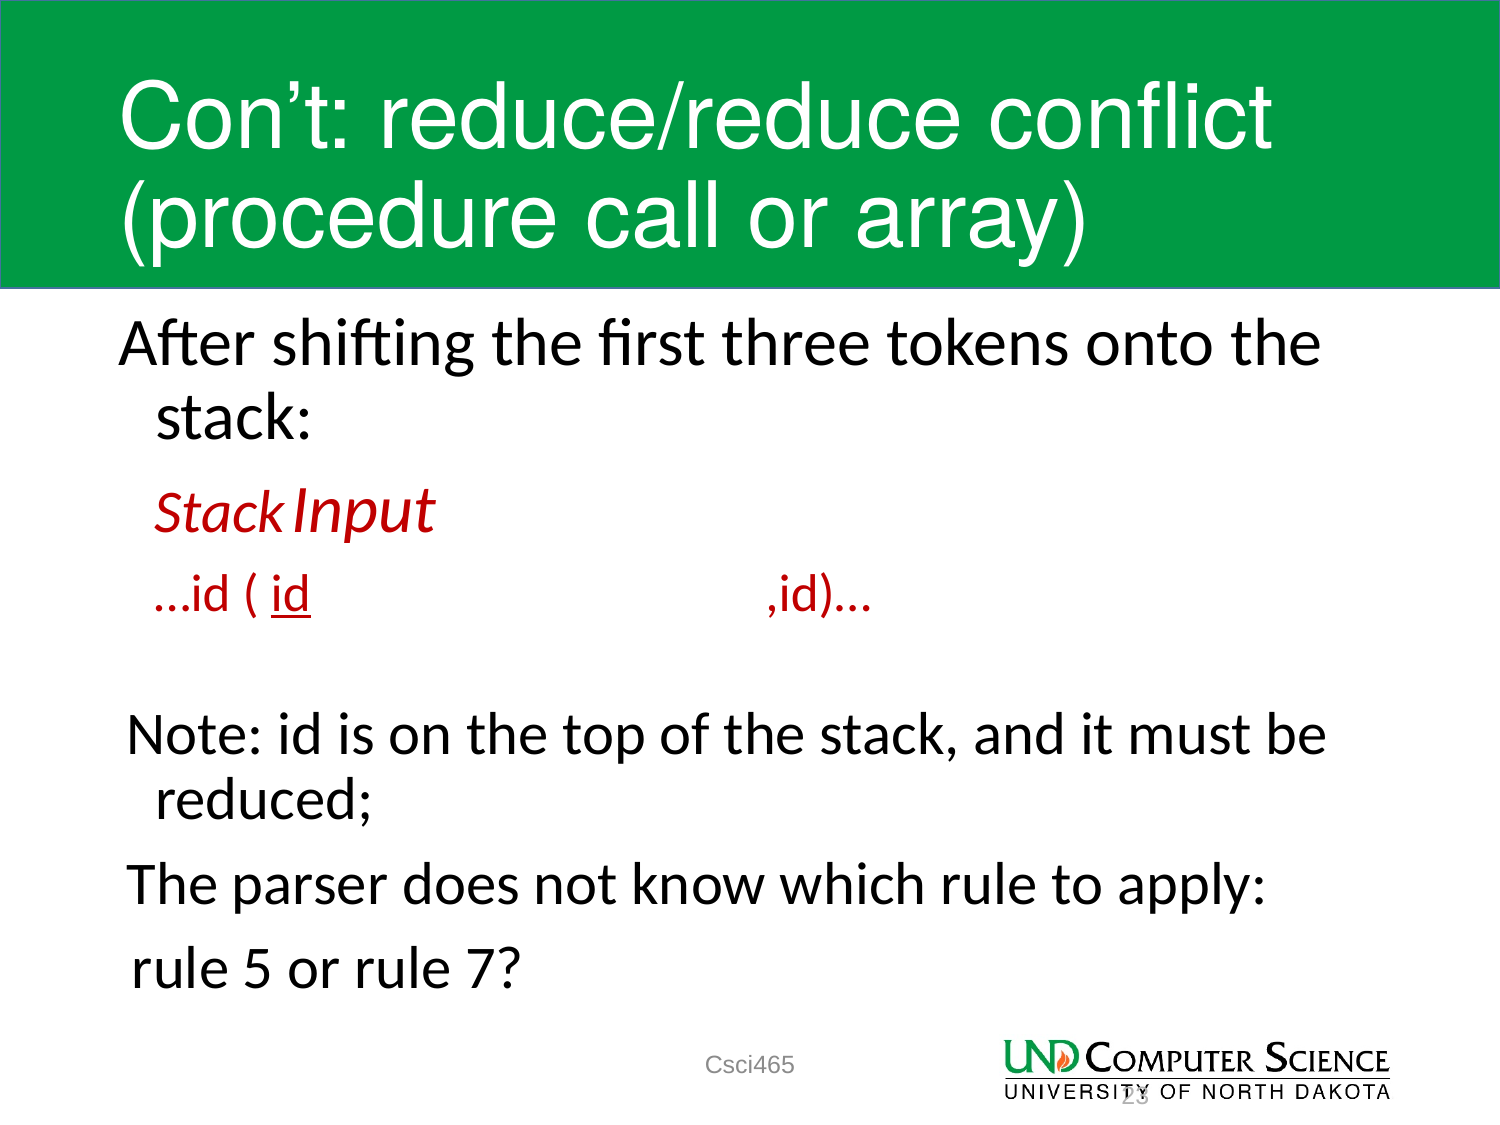

# Con’t: reduce/reduce conflict (procedure call or array)
After shifting the first three tokens onto the stack:
   Stack				Input
   …id ( id                                      ,id)…

 Note: id is on the top of the stack, and it must be reduced;
 The parser does not know which rule to apply:
 rule 5 or rule 7?
Csci465
23